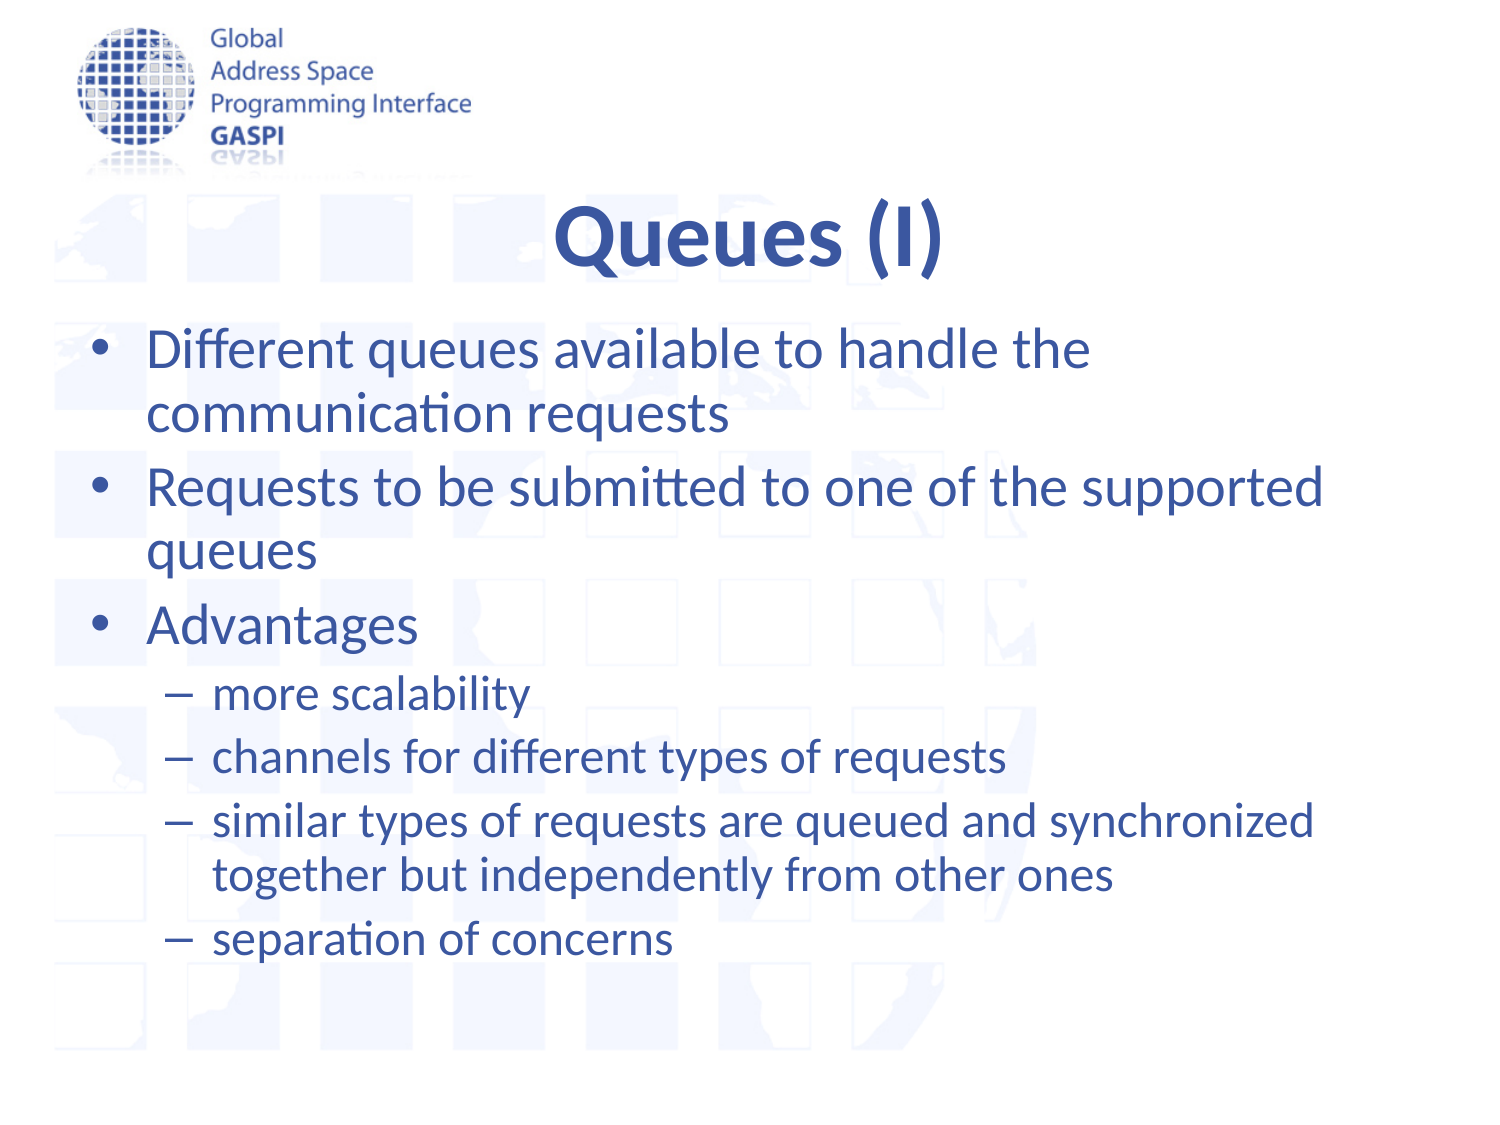

# Queues (I)
Different queues available to handle the communication requests
Requests to be submitted to one of the supported queues
Advantages
more scalability
channels for different types of requests
similar types of requests are queued and synchronized together but independently from other ones
separation of concerns